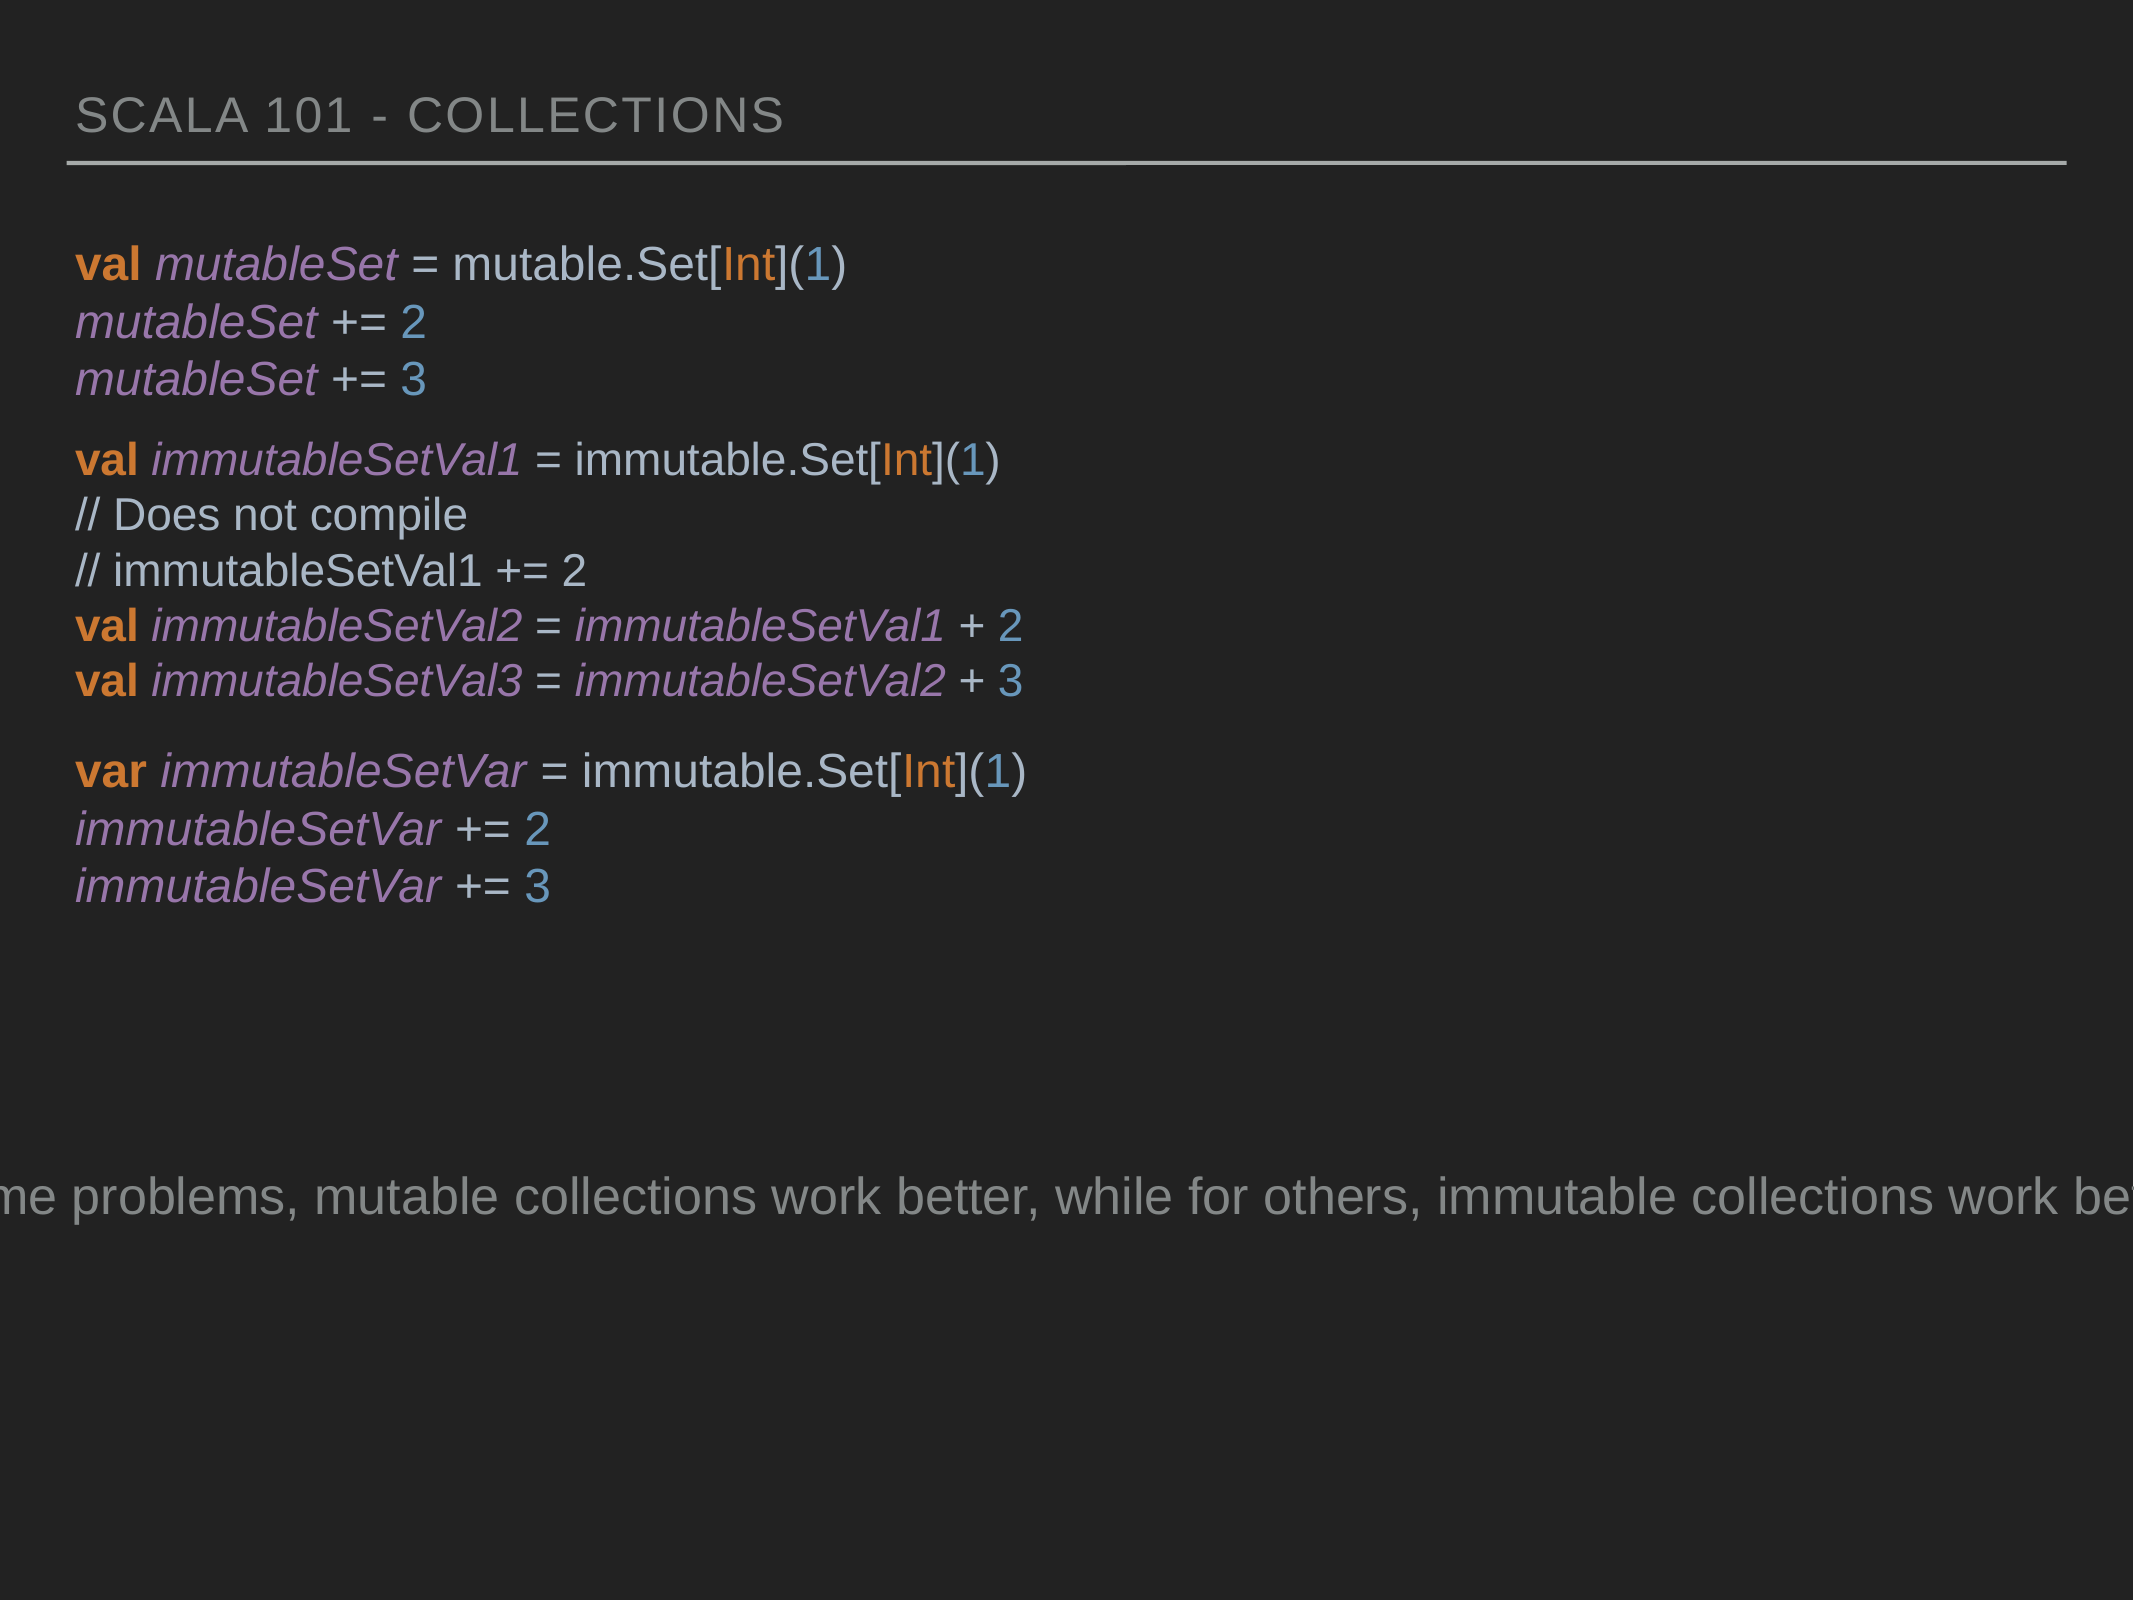

Scala 101 - Collections
val mutableSet = mutable.Set[Int](1)
mutableSet += 2
mutableSet += 3
val immutableSetVal1 = immutable.Set[Int](1)
// Does not compile
// immutableSetVal1 += 2
val immutableSetVal2 = immutableSetVal1 + 2
val immutableSetVal3 = immutableSetVal2 + 3
var immutableSetVar = immutable.Set[Int](1)
immutableSetVar += 2
immutableSetVar += 3
“For some problems, mutable collections work better, while for others, immutable collections work better…”